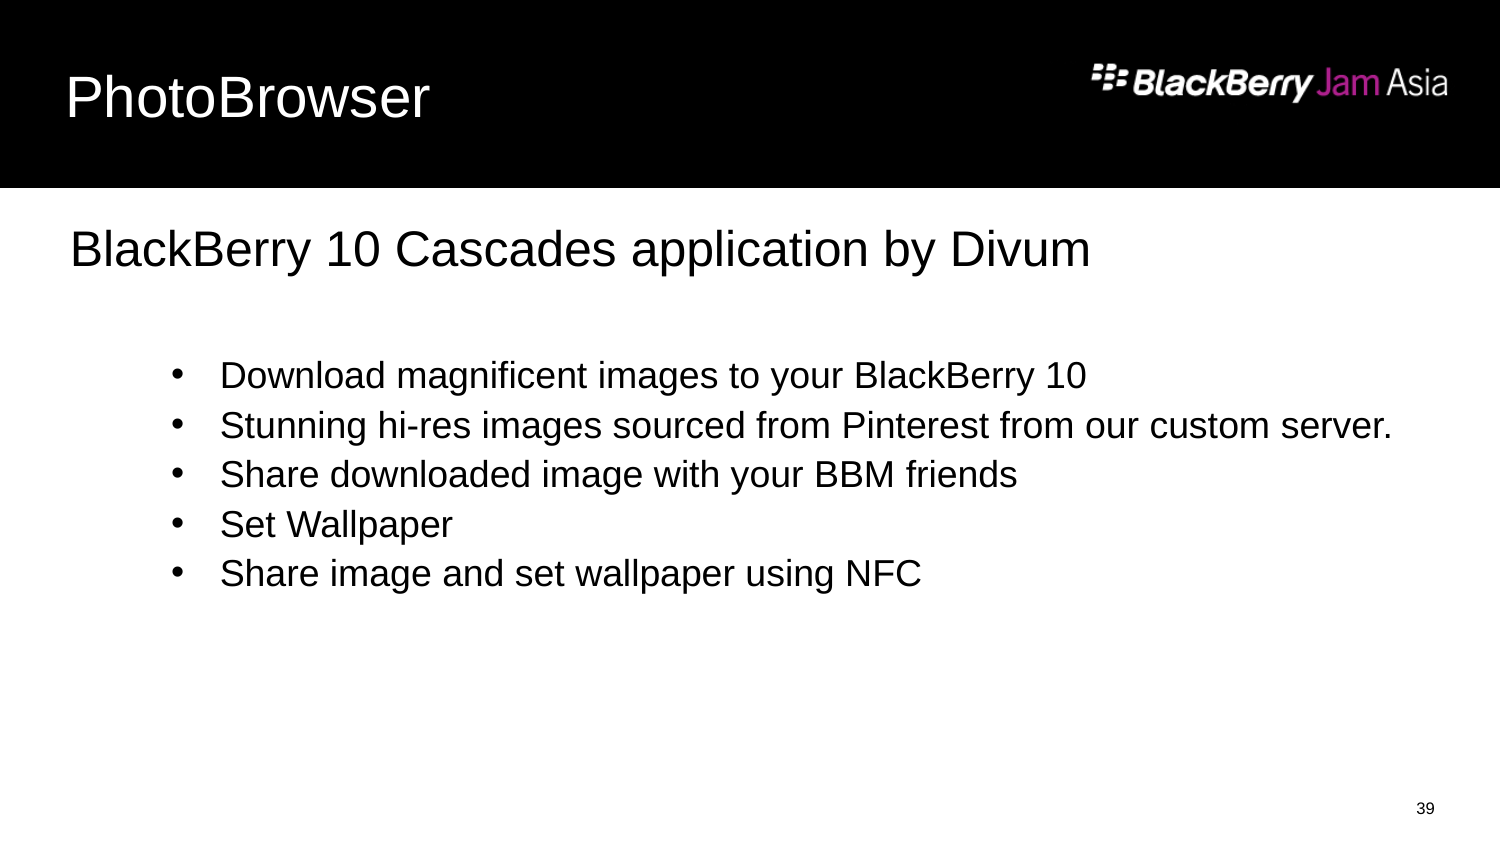

# PhotoBrowser
BlackBerry 10 Cascades application by Divum

Download magnificent images to your BlackBerry 10
Stunning hi-res images sourced from Pinterest from our custom server.
Share downloaded image with your BBM friends
Set Wallpaper
Share image and set wallpaper using NFC

39